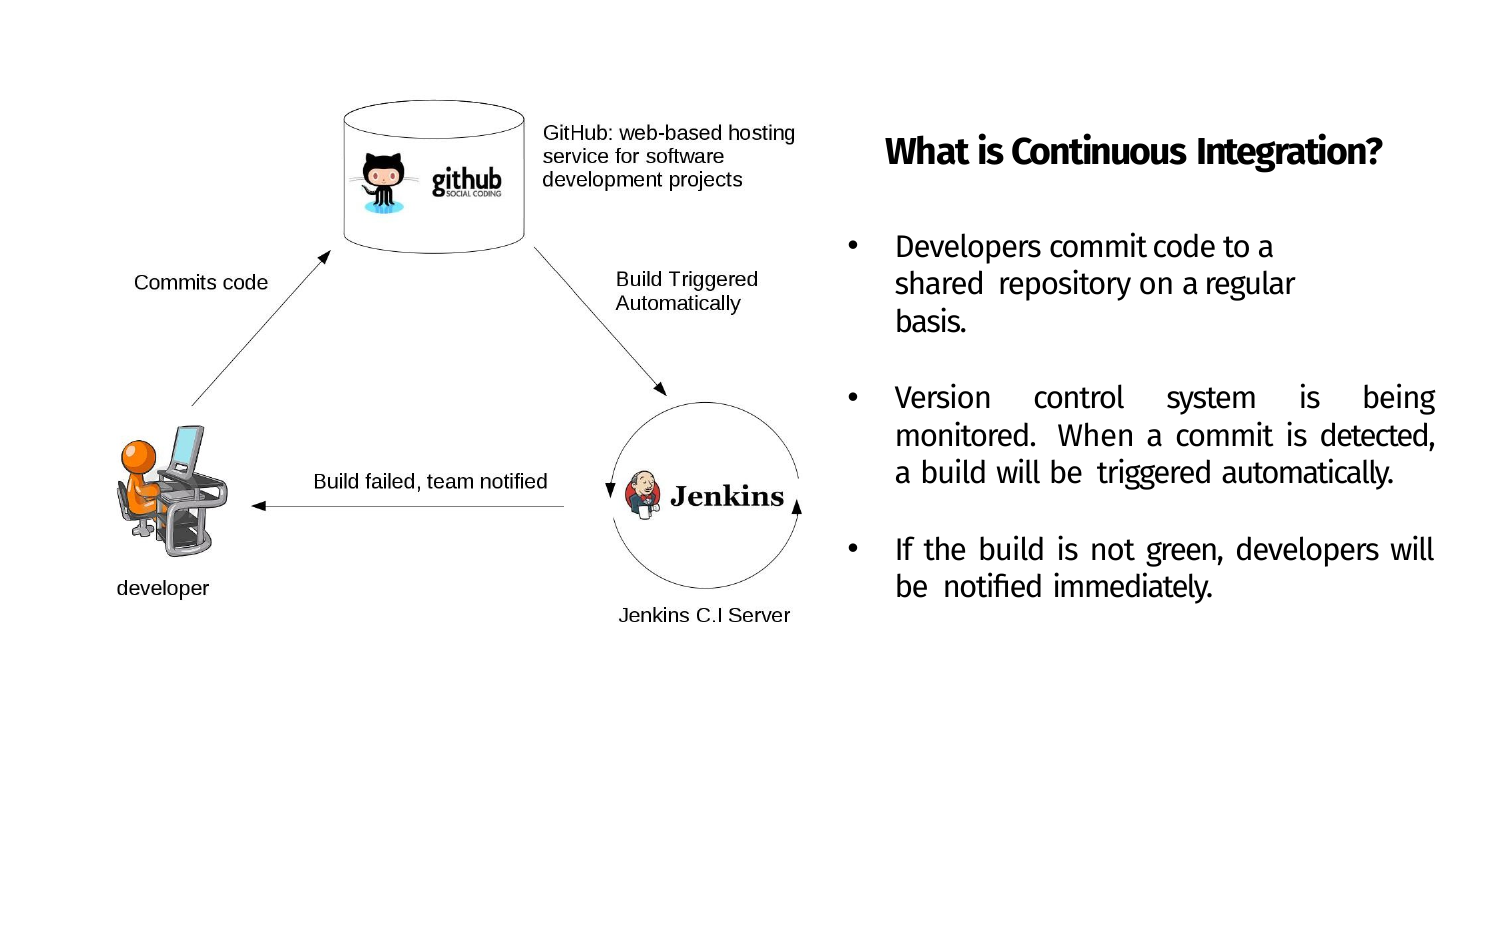

# What is Continuous Integration?
Developers commit code to a shared  repository on a regular basis.

Version control system is being monitored.  When a commit is detected, a build will be  triggered automatically.

If the build is not green, developers will be  notified immediately.